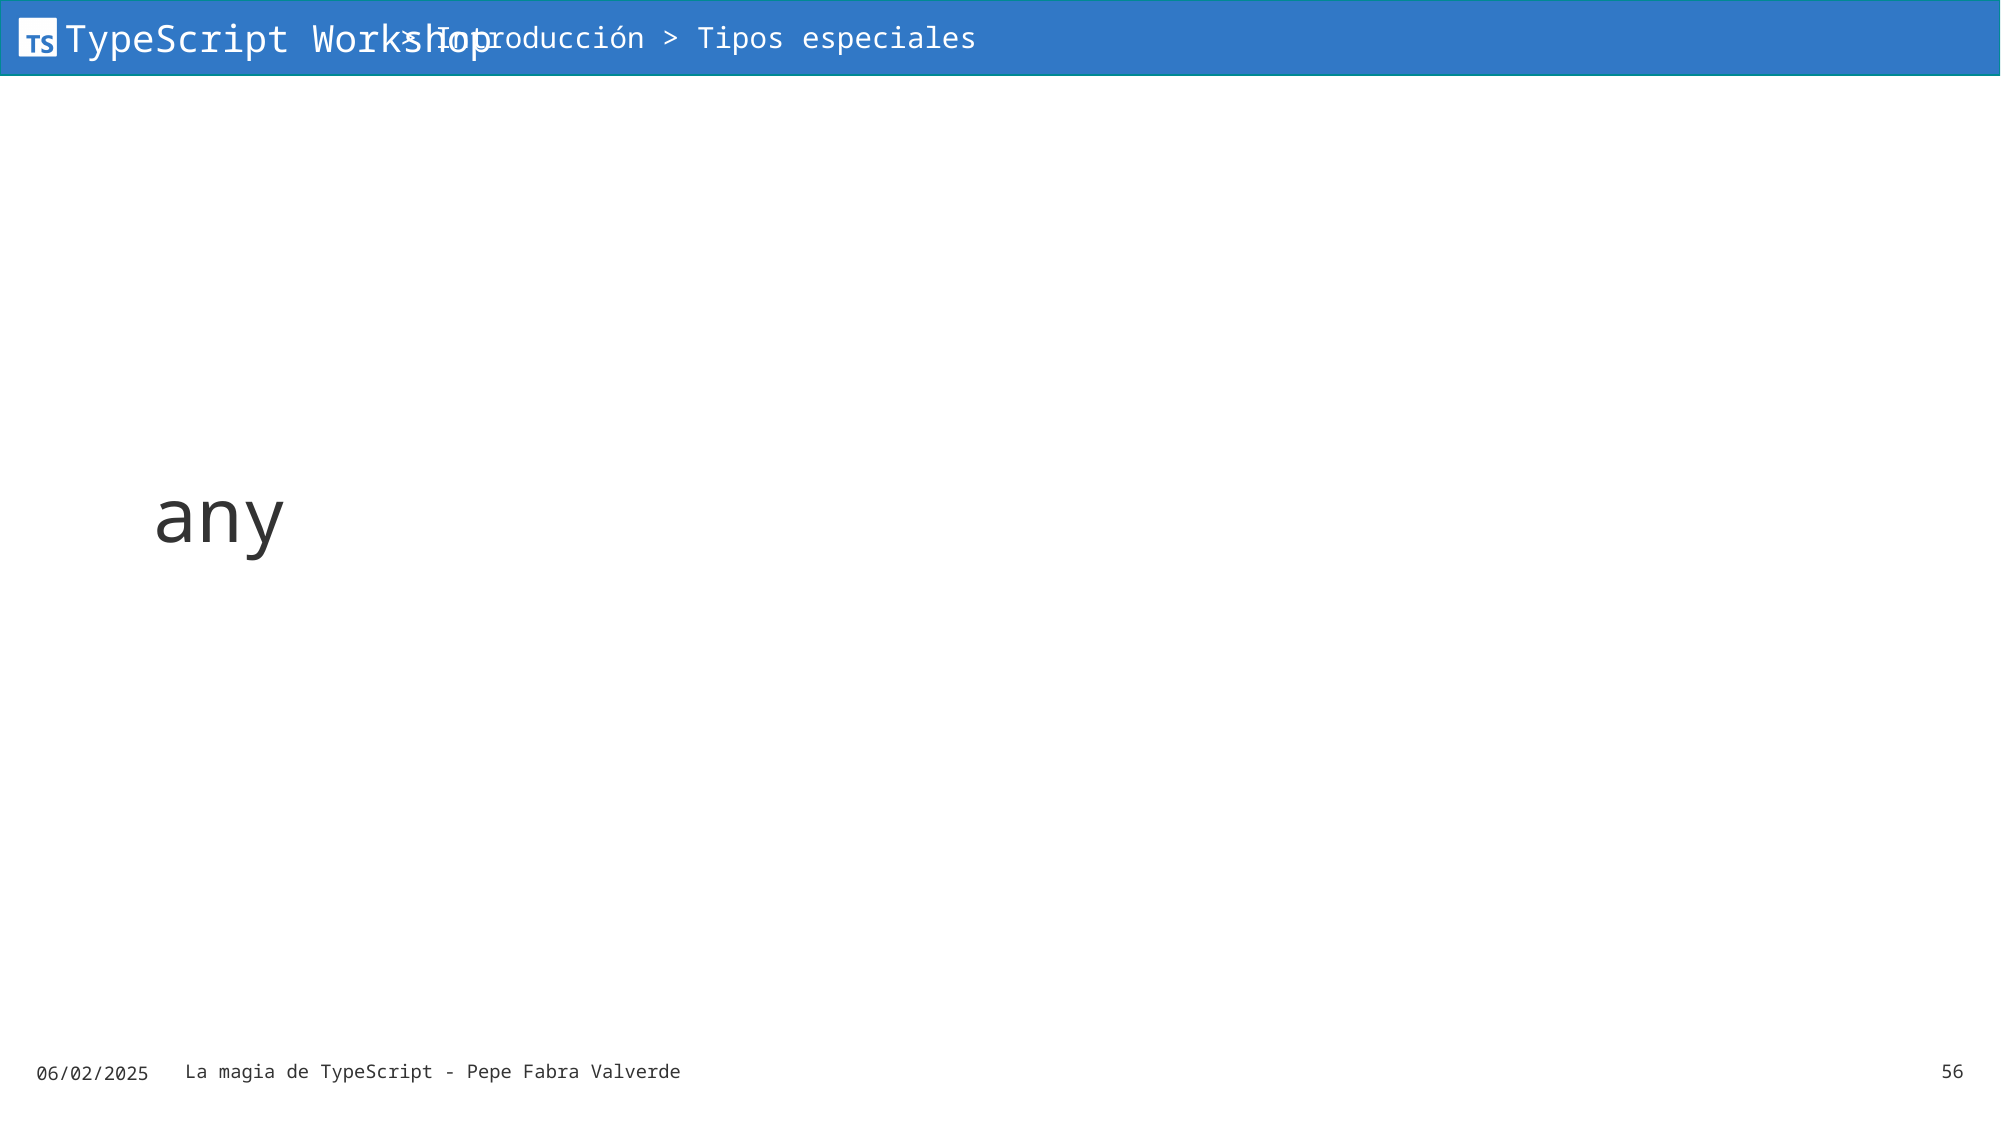

> Introducción > Tipos especiales
# any

06/02/2025
La magia de TypeScript - Pepe Fabra Valverde
56